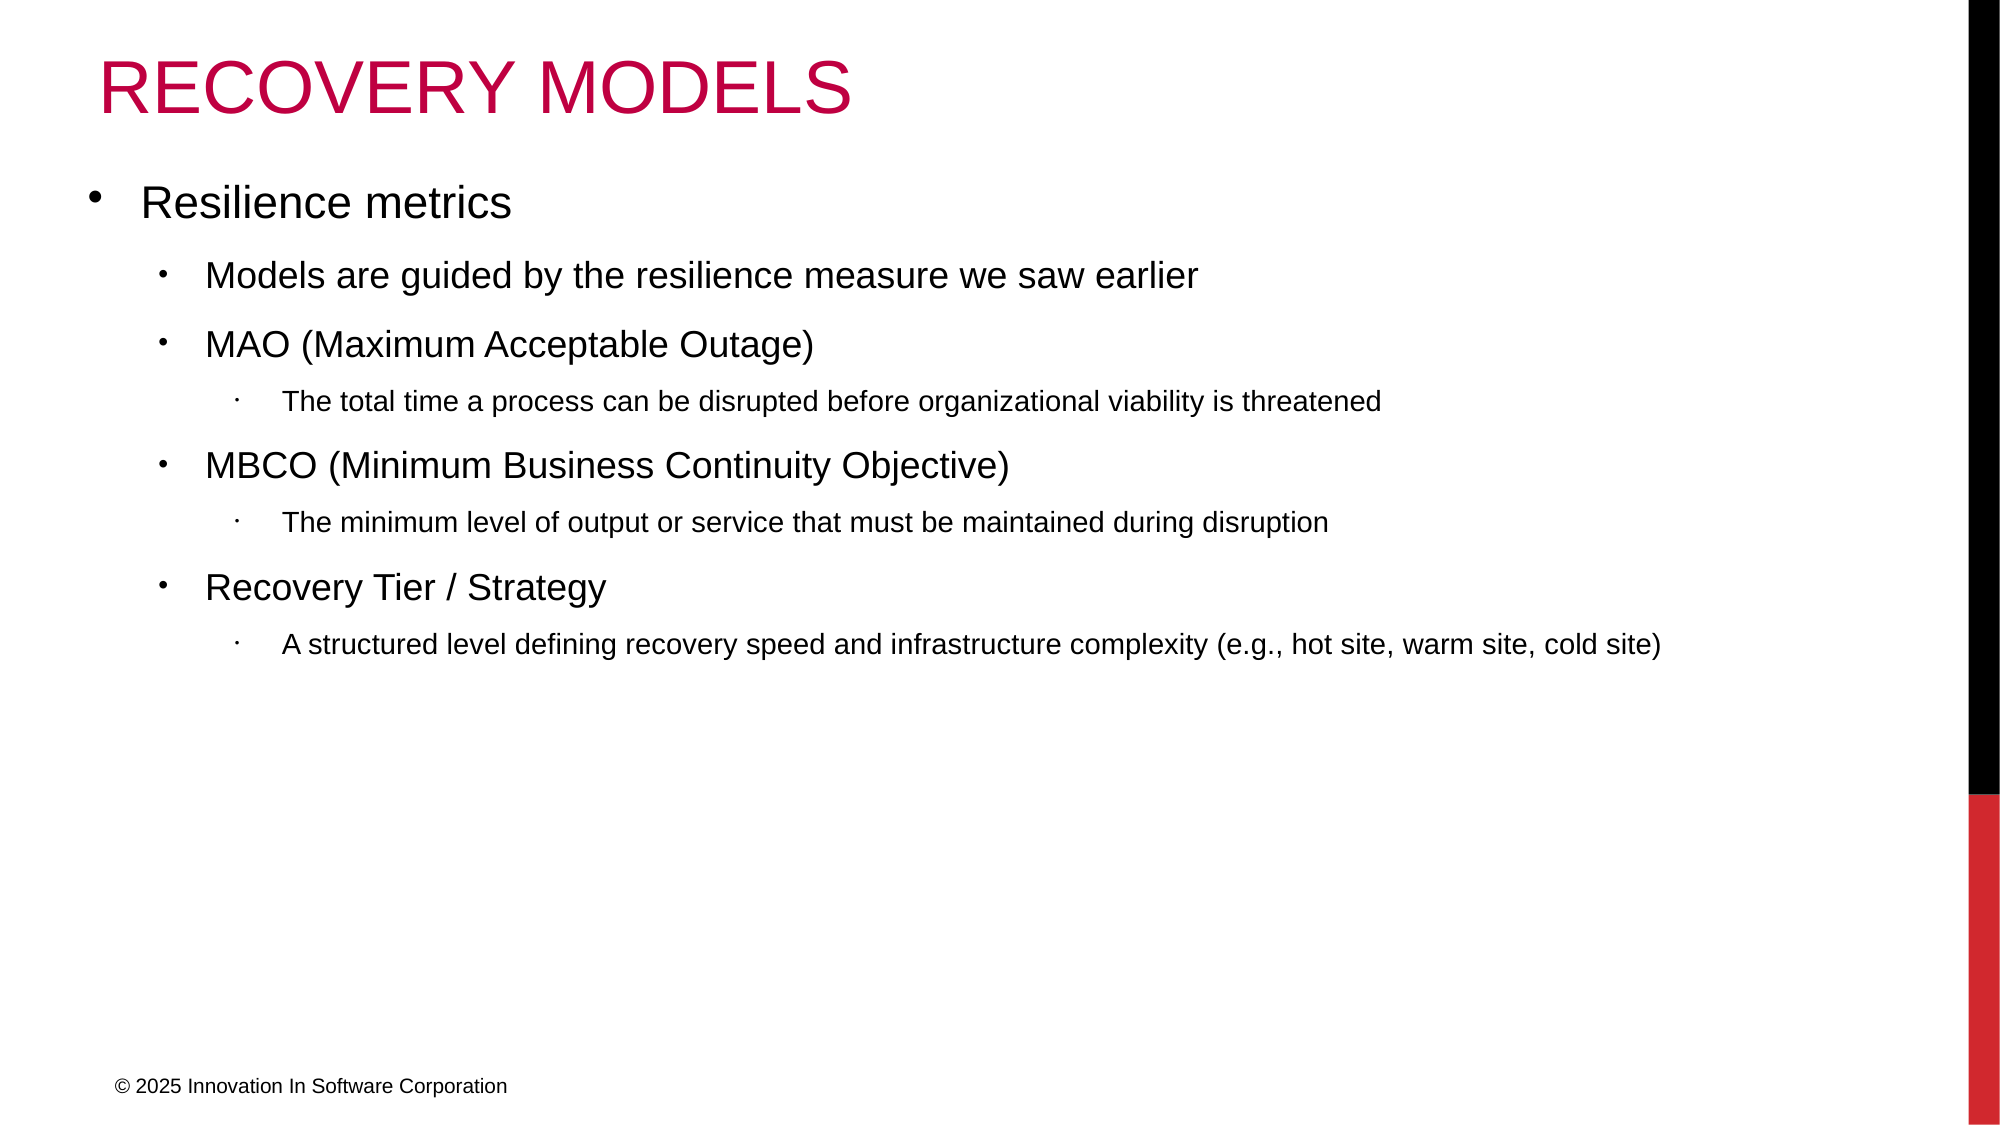

# Recovery Models
Resilience metrics
Models are guided by the resilience measure we saw earlier
MAO (Maximum Acceptable Outage)
The total time a process can be disrupted before organizational viability is threatened
MBCO (Minimum Business Continuity Objective)
The minimum level of output or service that must be maintained during disruption
Recovery Tier / Strategy
A structured level defining recovery speed and infrastructure complexity (e.g., hot site, warm site, cold site)
© 2025 Innovation In Software Corporation